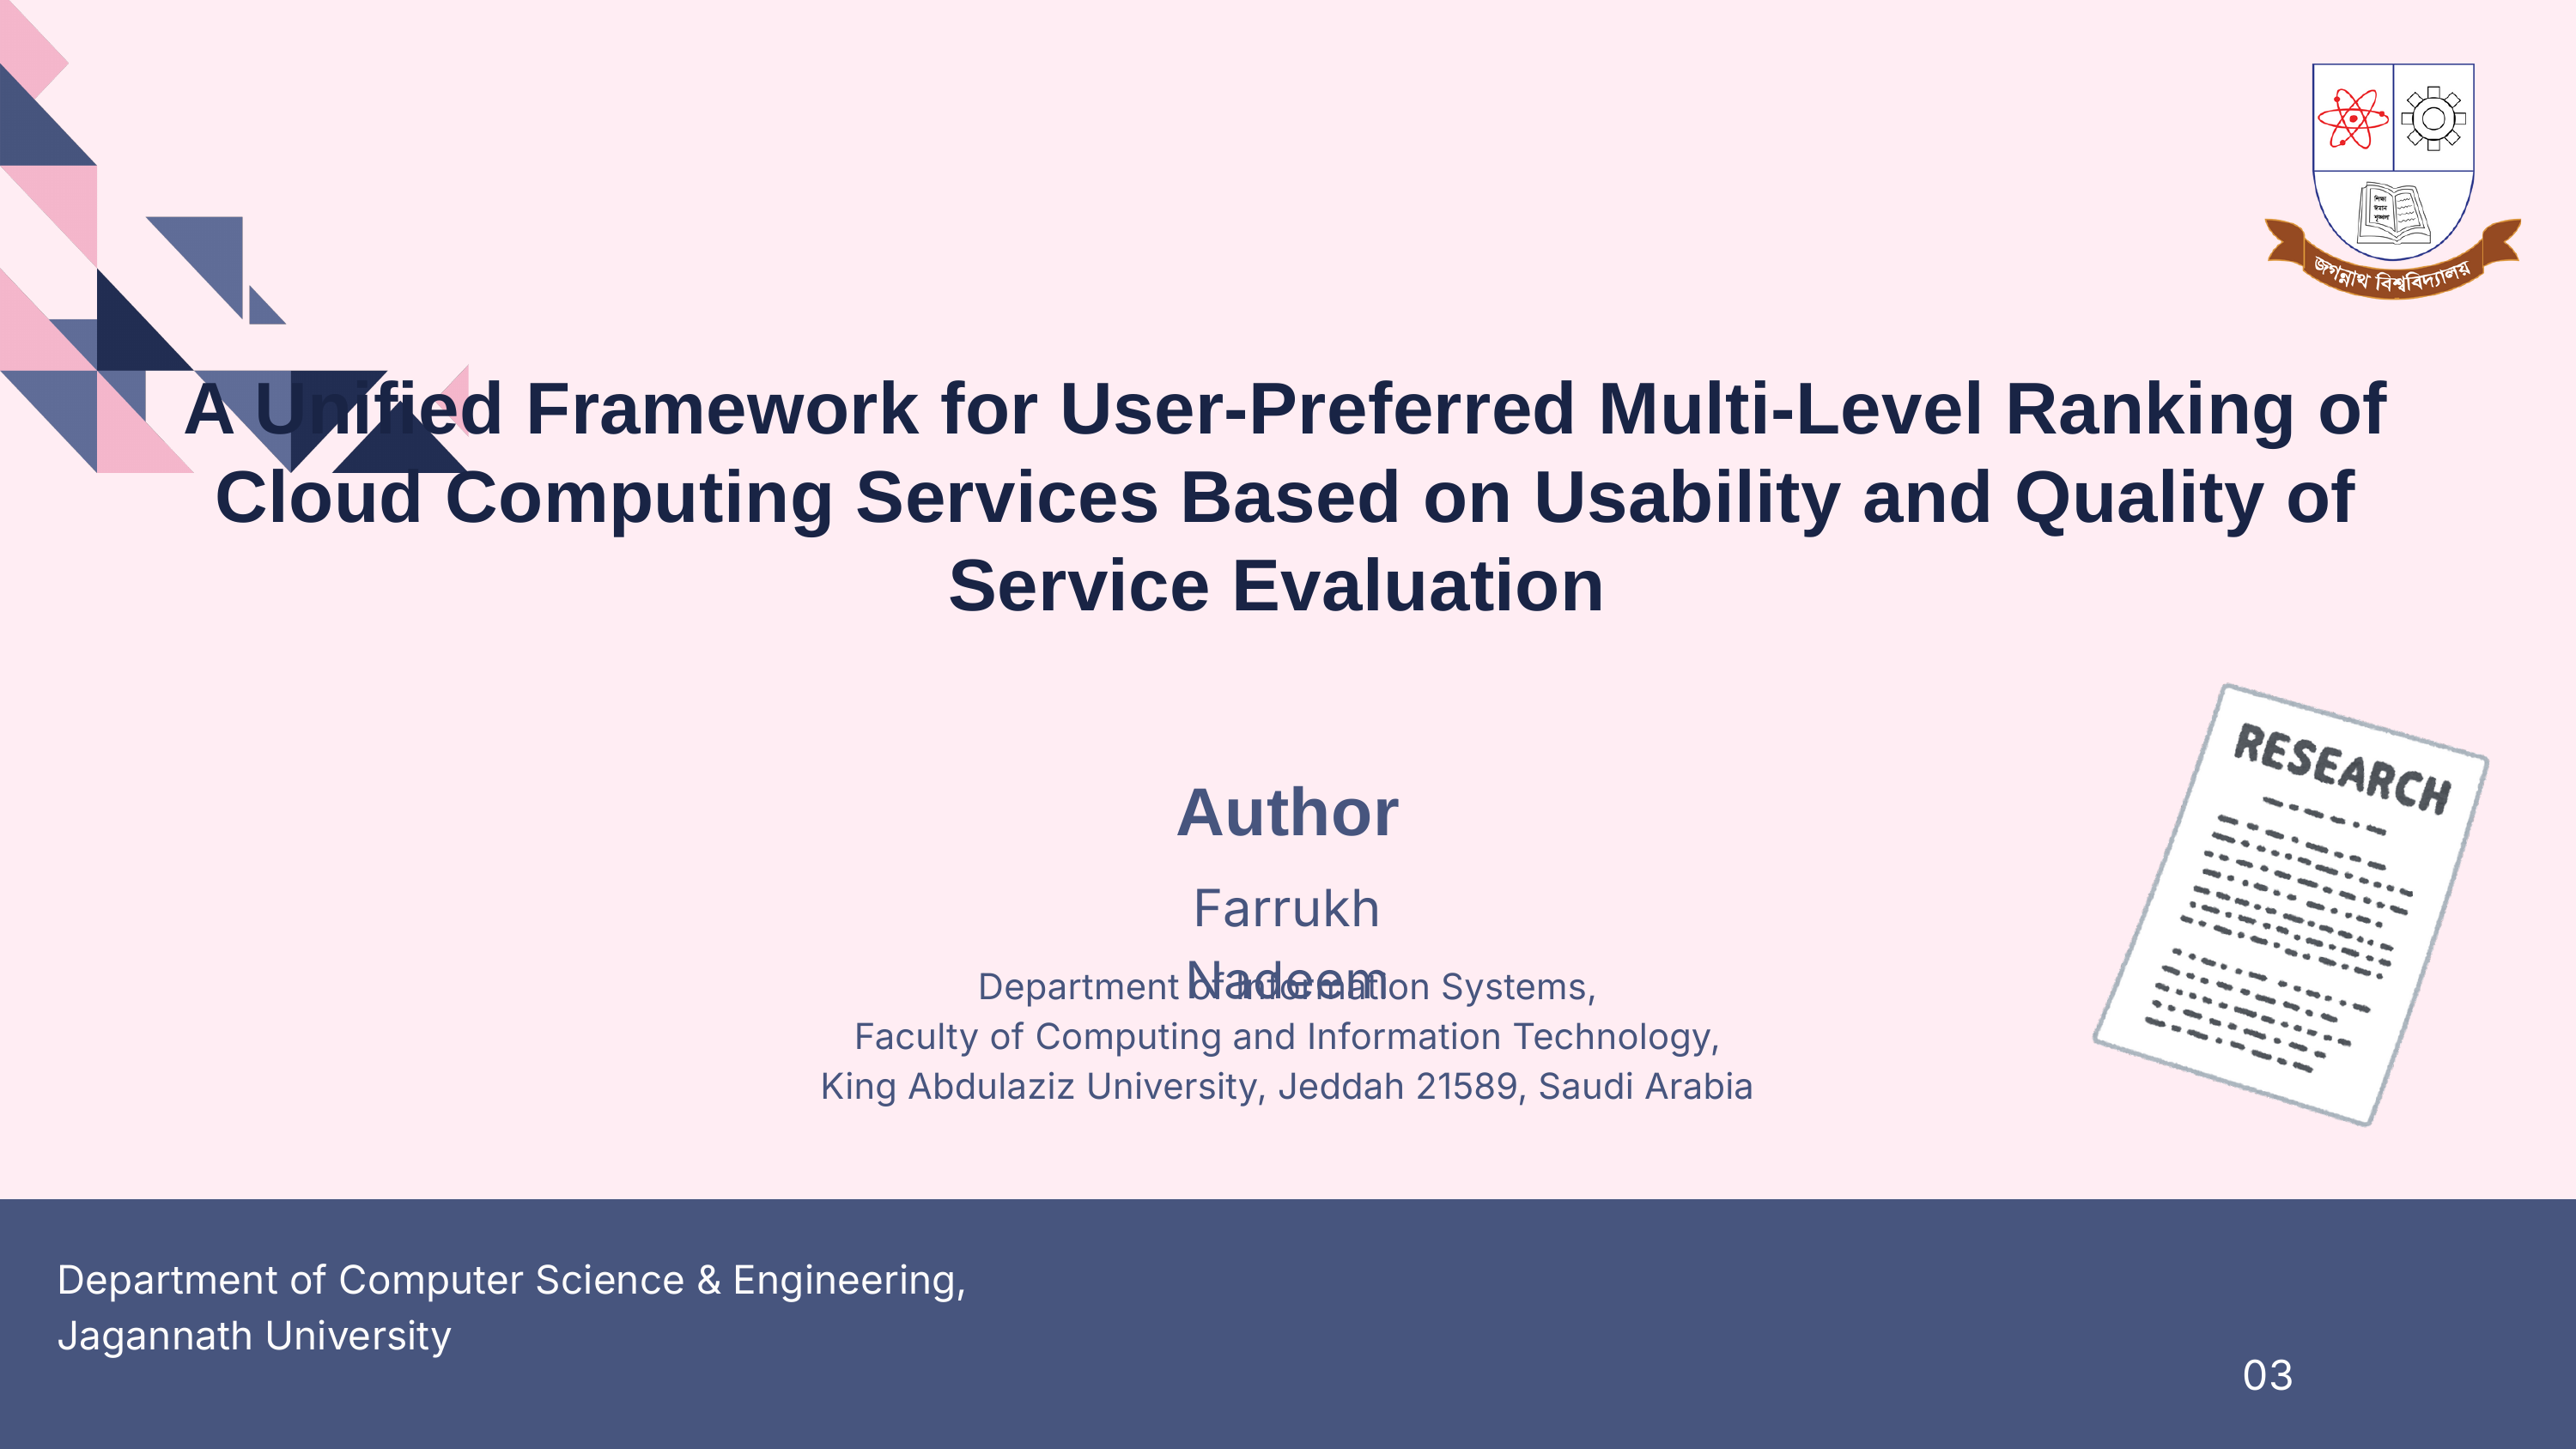

A Unified Framework for User-Preferred Multi-Level Ranking of Cloud Computing Services Based on Usability and Quality of Service Evaluation

Author
Farrukh Nadeem
Department of Information Systems,
Faculty of Computing and Information Technology,
King Abdulaziz University, Jeddah 21589, Saudi Arabia

Department of Computer Science & Engineering, Jagannath University
03